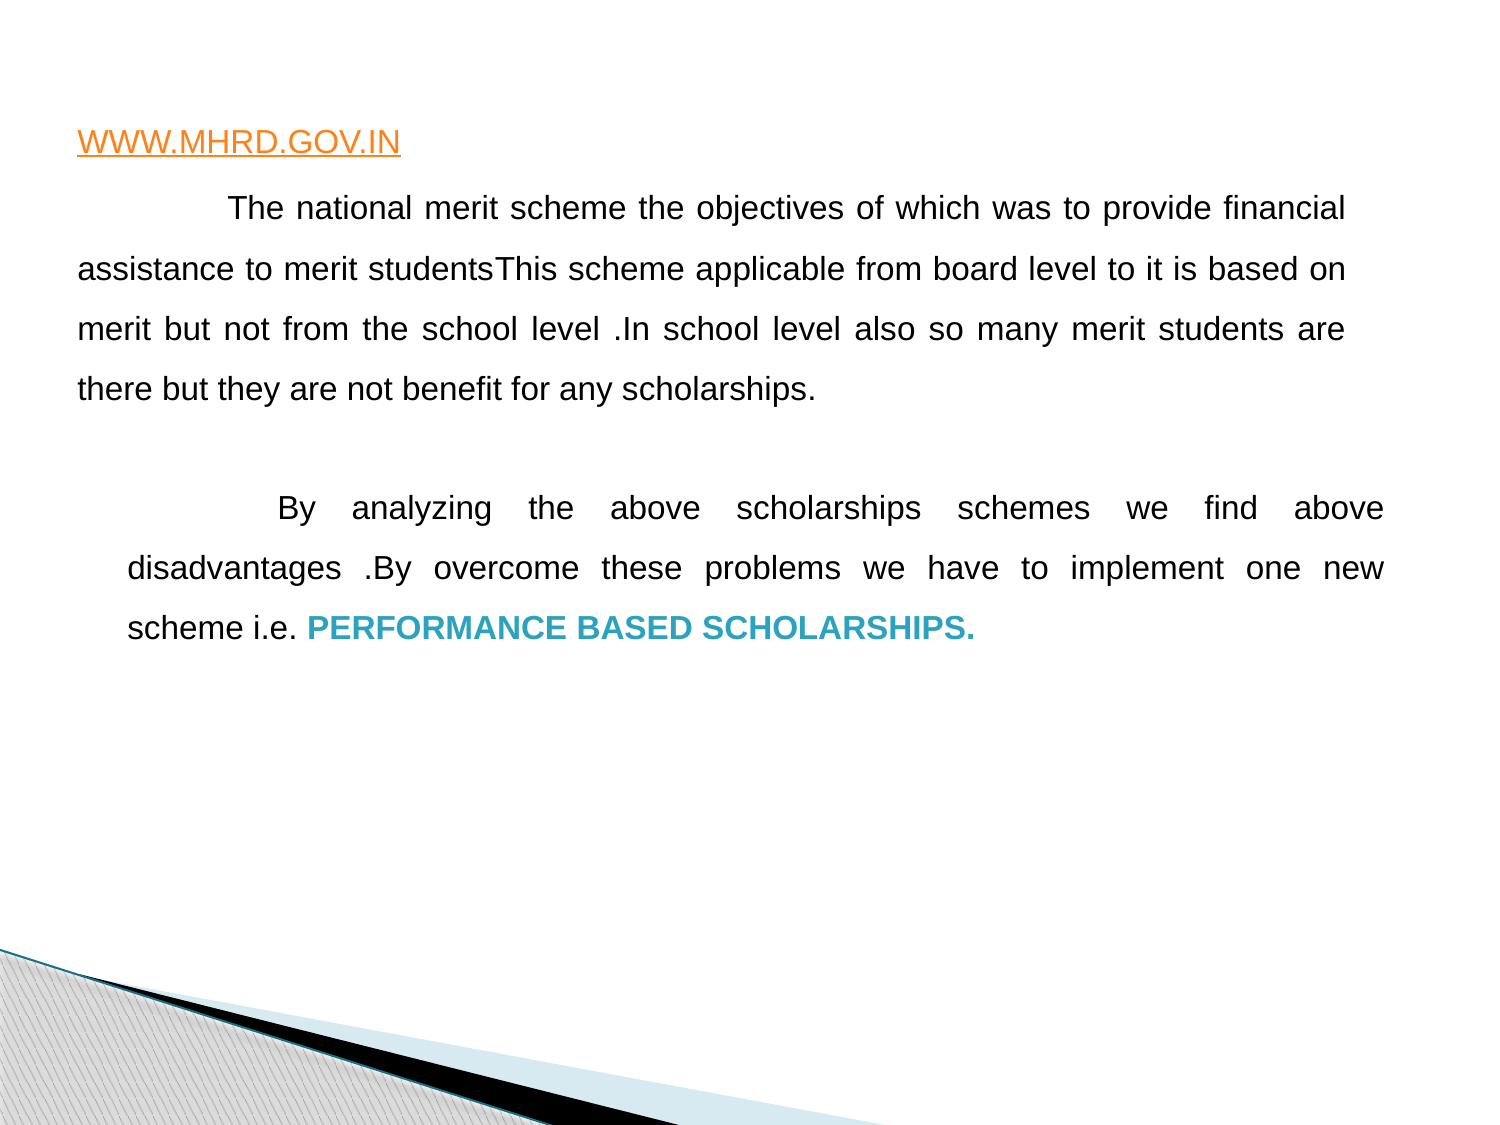

WWW.MHRD.GOV.IN
	The national merit scheme the objectives of which was to provide financial assistance to merit studentsThis scheme applicable from board level to it is based on merit but not from the school level .In school level also so many merit students are there but they are not benefit for any scholarships.

	By analyzing the above scholarships schemes we find above disadvantages .By overcome these problems we have to implement one new scheme i.e. PERFORMANCE BASED SCHOLARSHIPS.